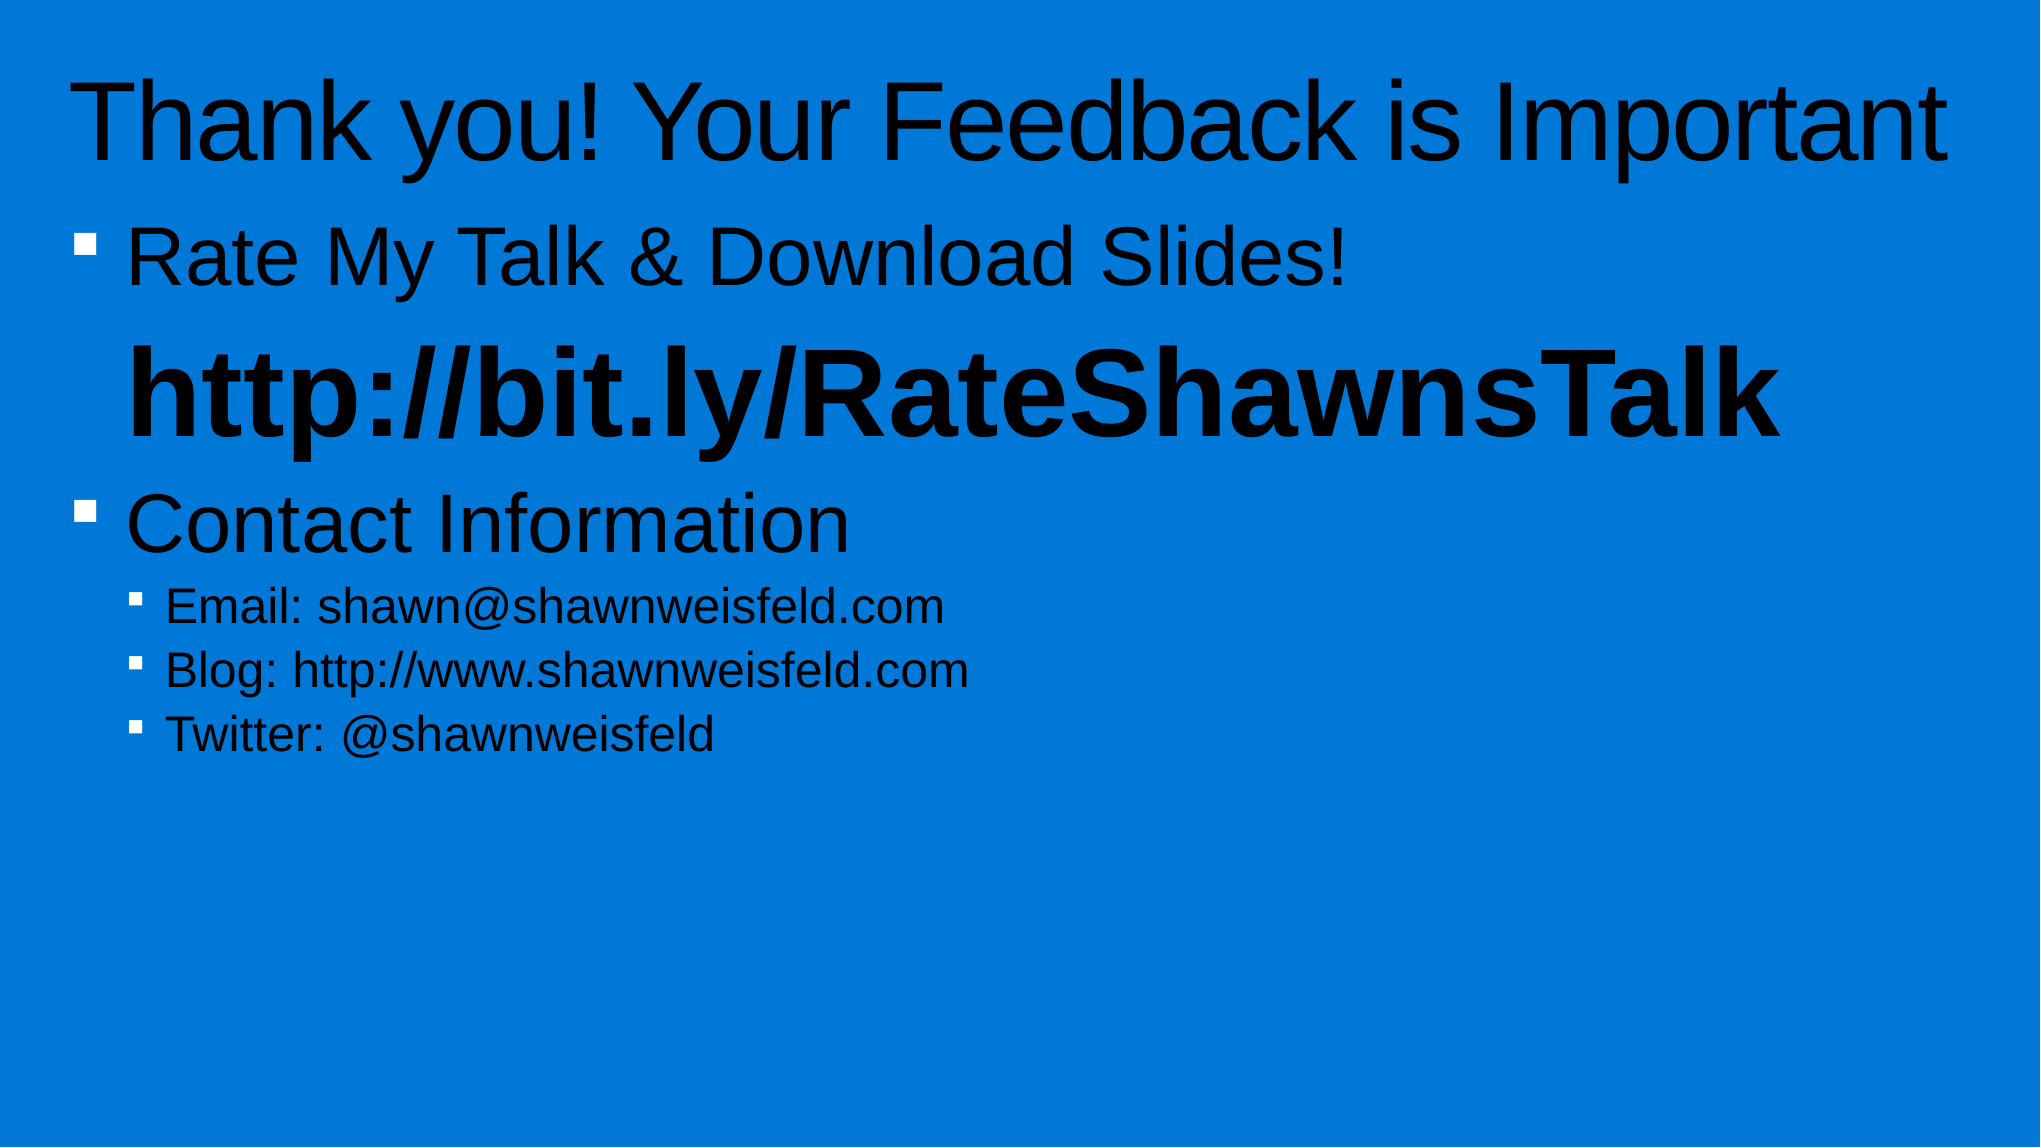

# Thank you! Your Feedback is Important
Rate My Talk & Download Slides!
http://bit.ly/RateShawnsTalk
Contact Information
Email: shawn@shawnweisfeld.com
Blog: http://www.shawnweisfeld.com
Twitter: @shawnweisfeld